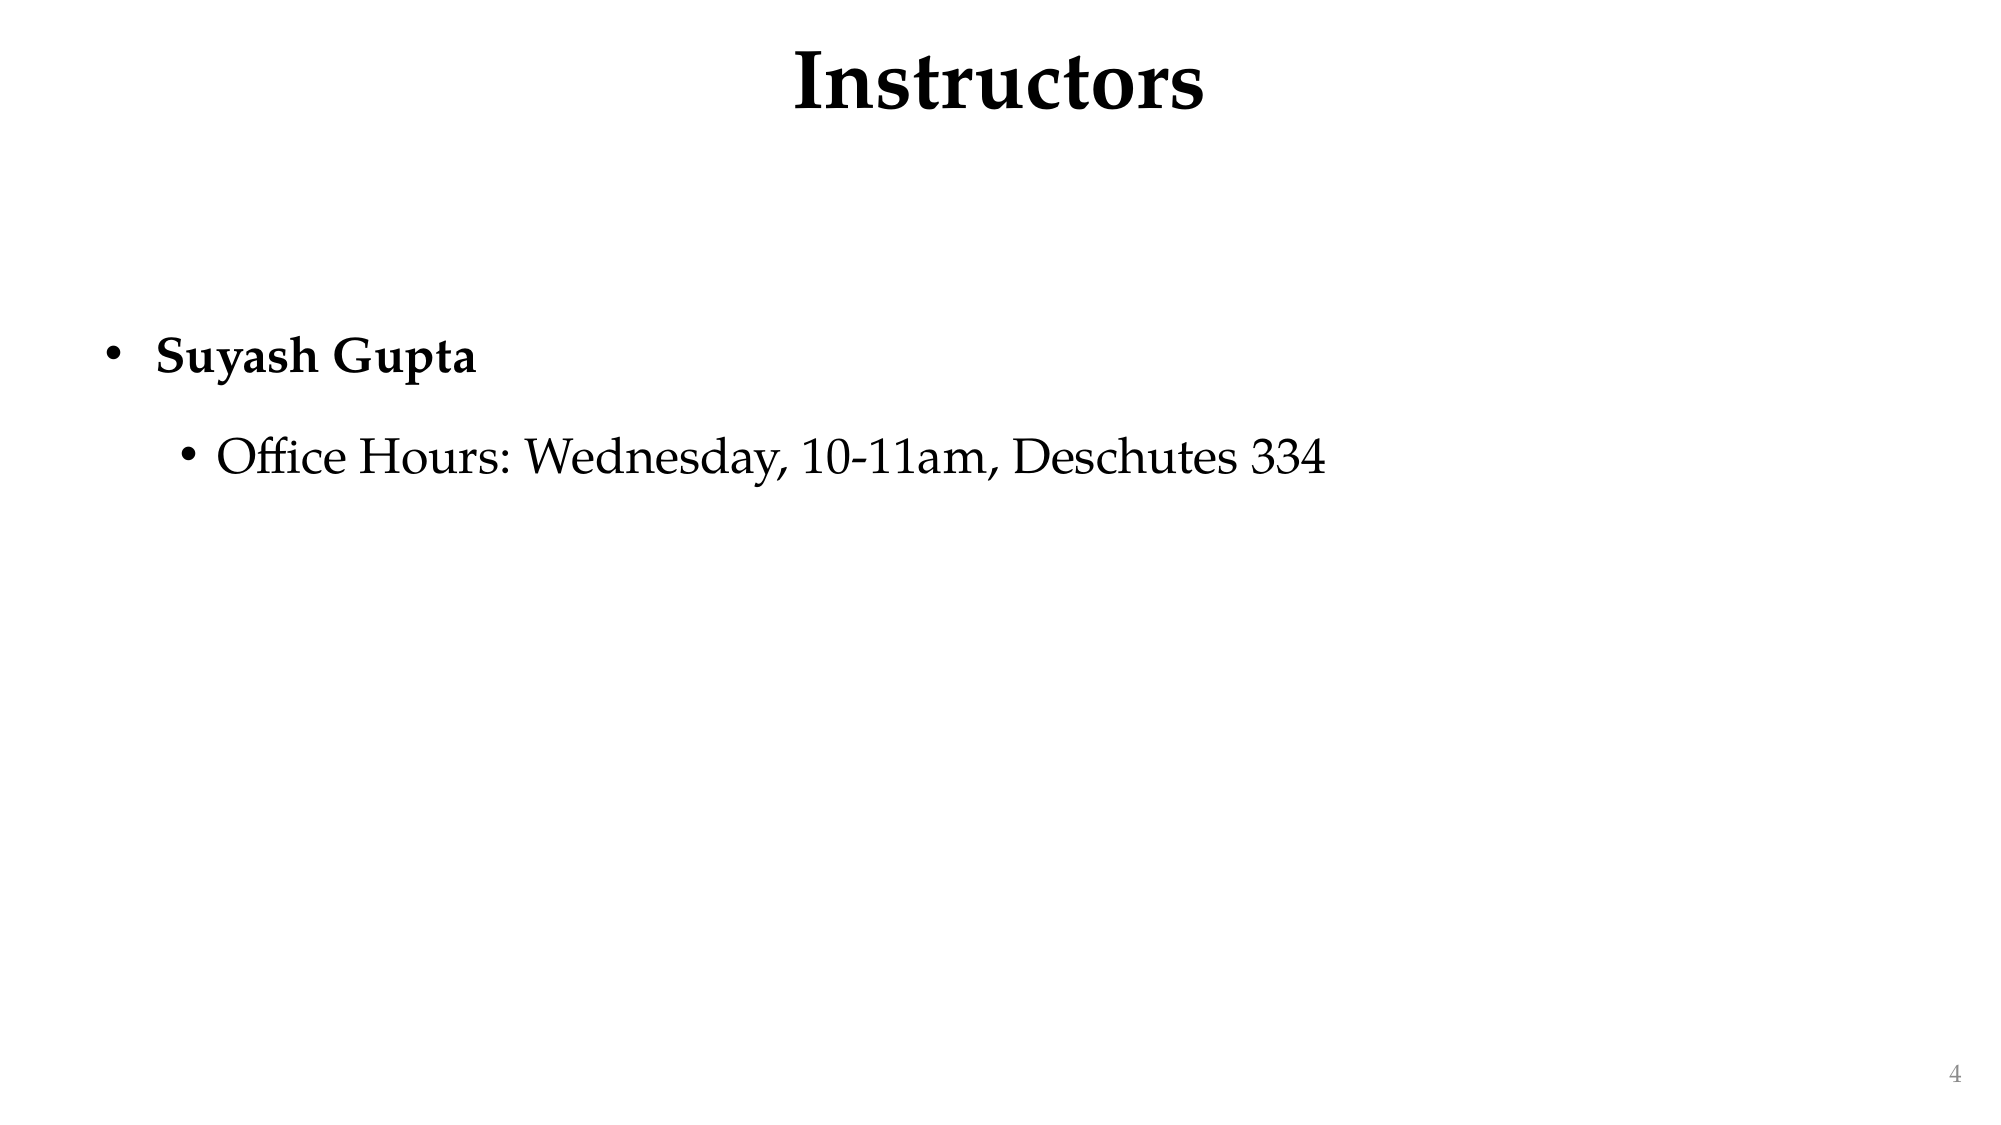

# Instructors
 Suyash Gupta
Office Hours: Wednesday, 10-11am, Deschutes 334

4